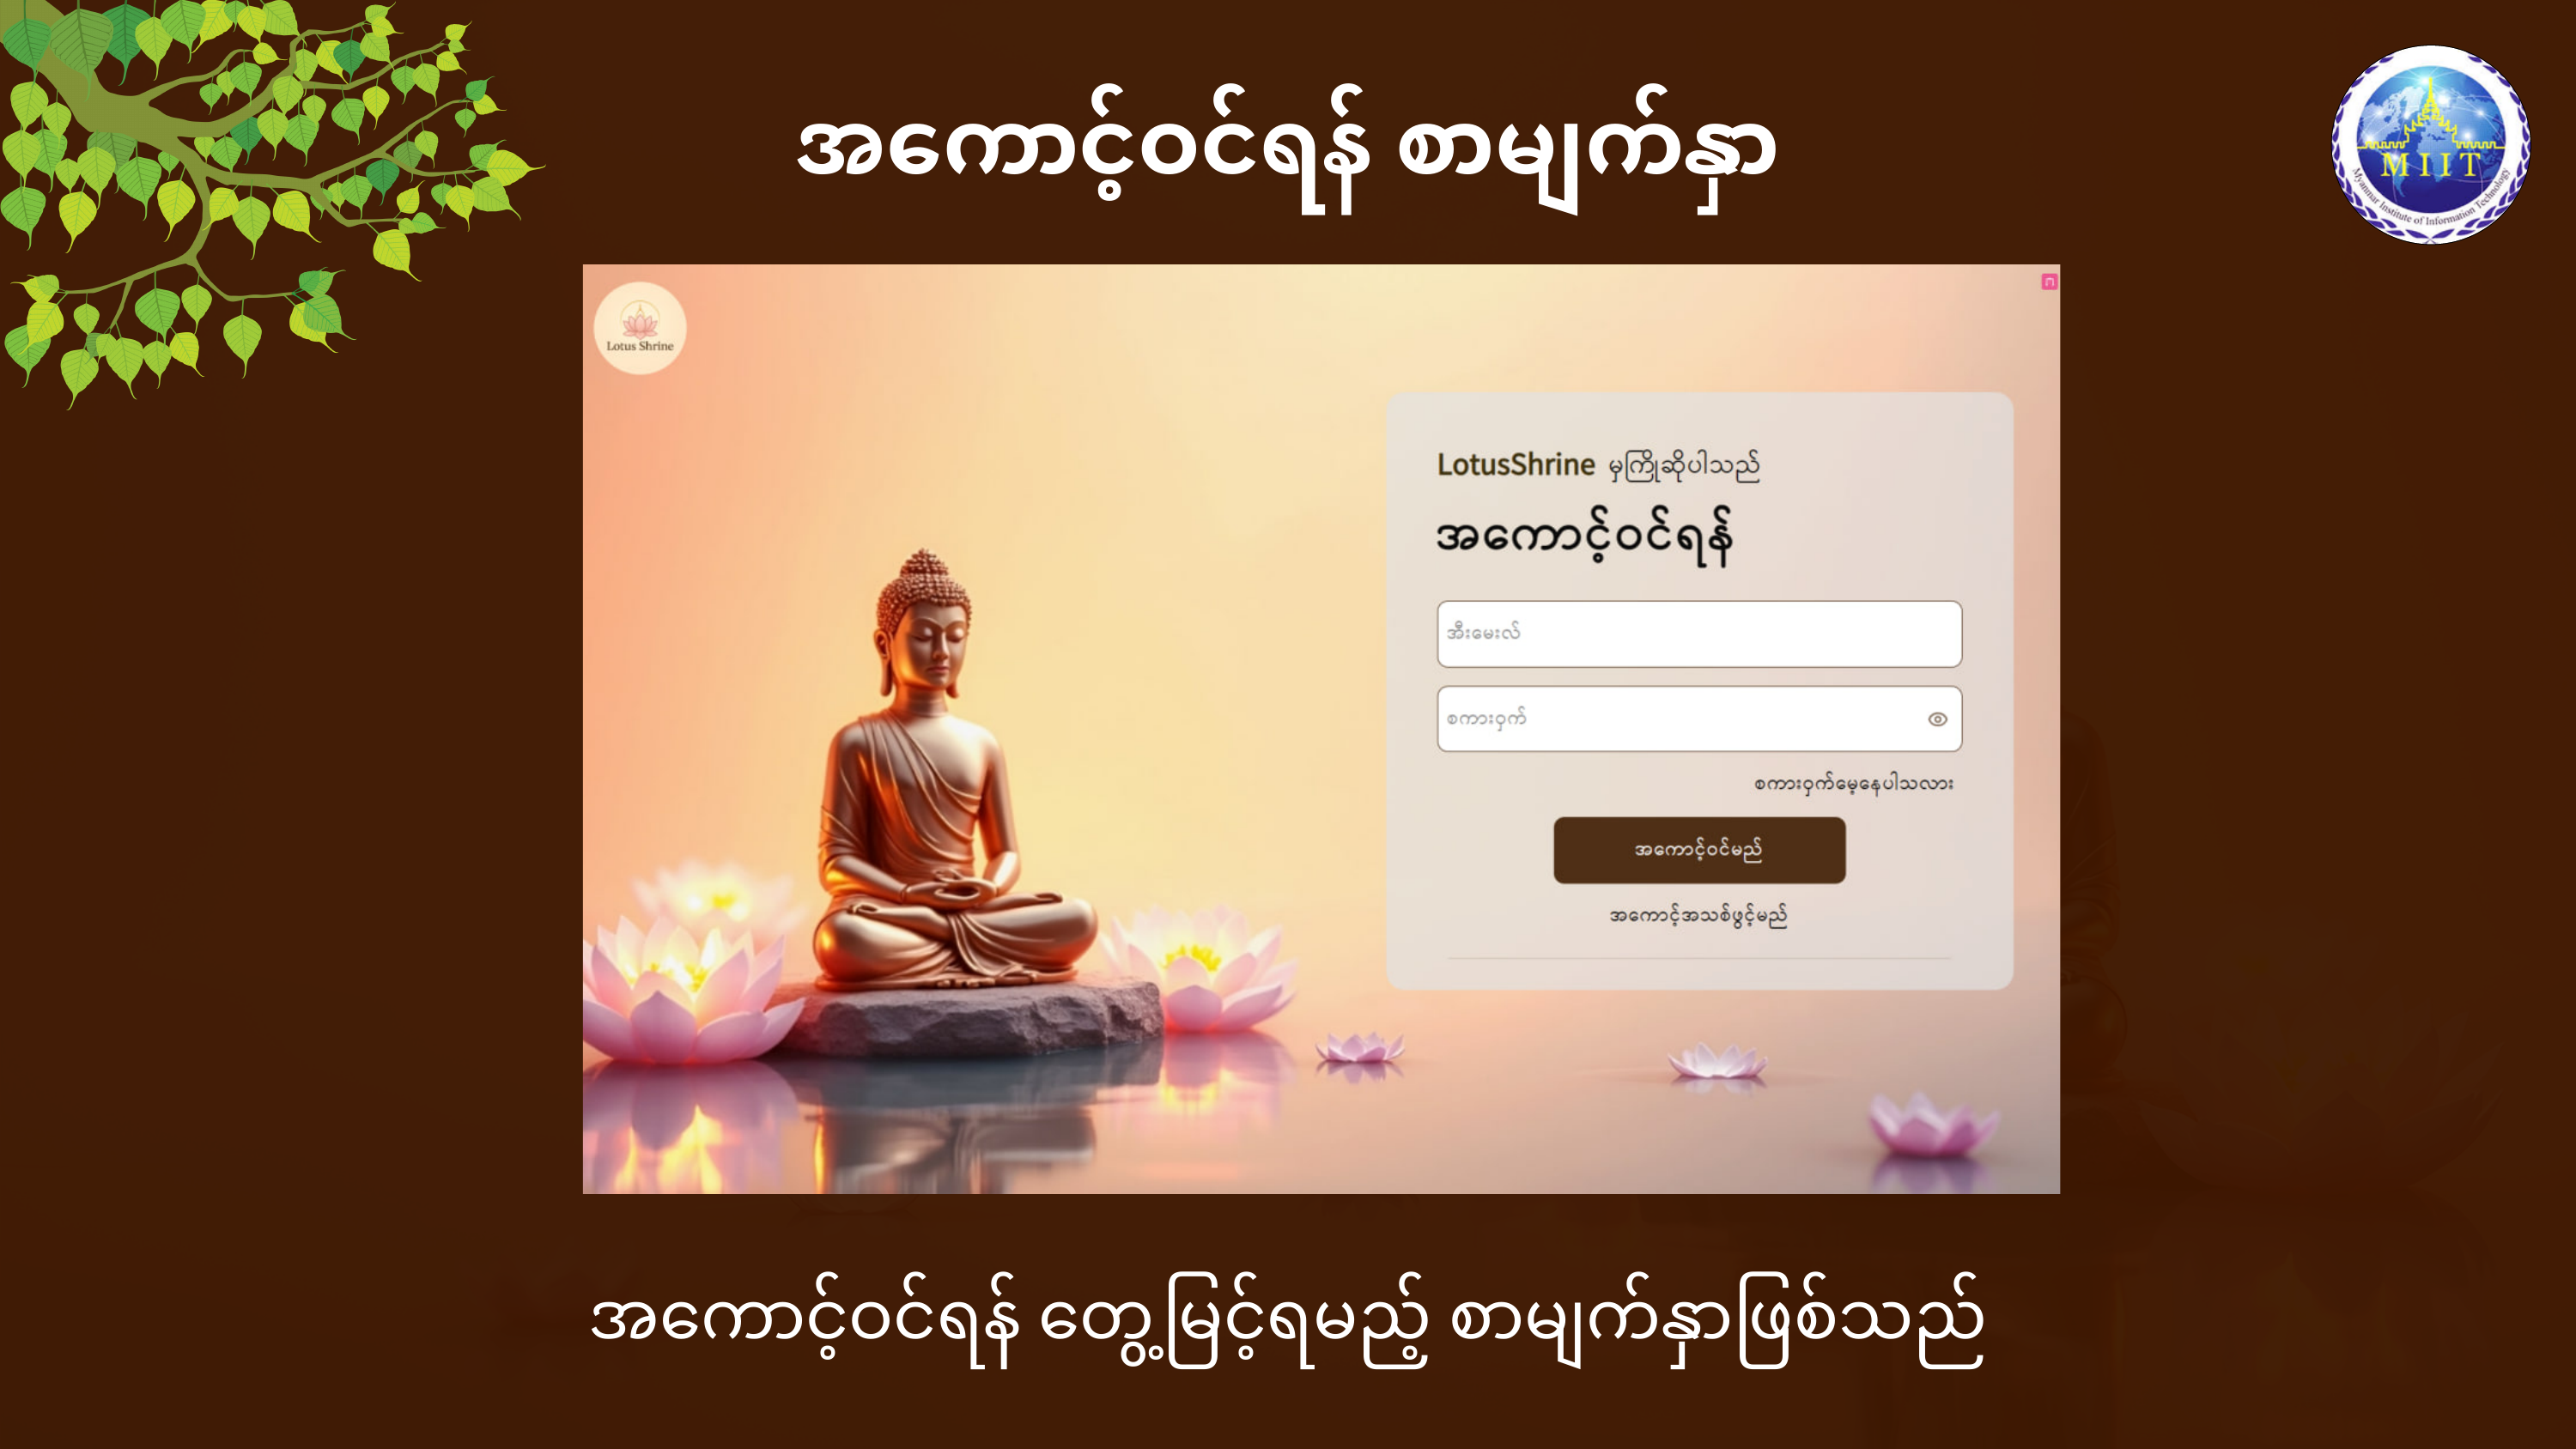

အကောင့်ဝင်ရန် စာမျက်နှာ

အကောင့်ဝင်ရန် တွေ့မြင့်ရမည့် စာမျက်နှာဖြစ်သည်